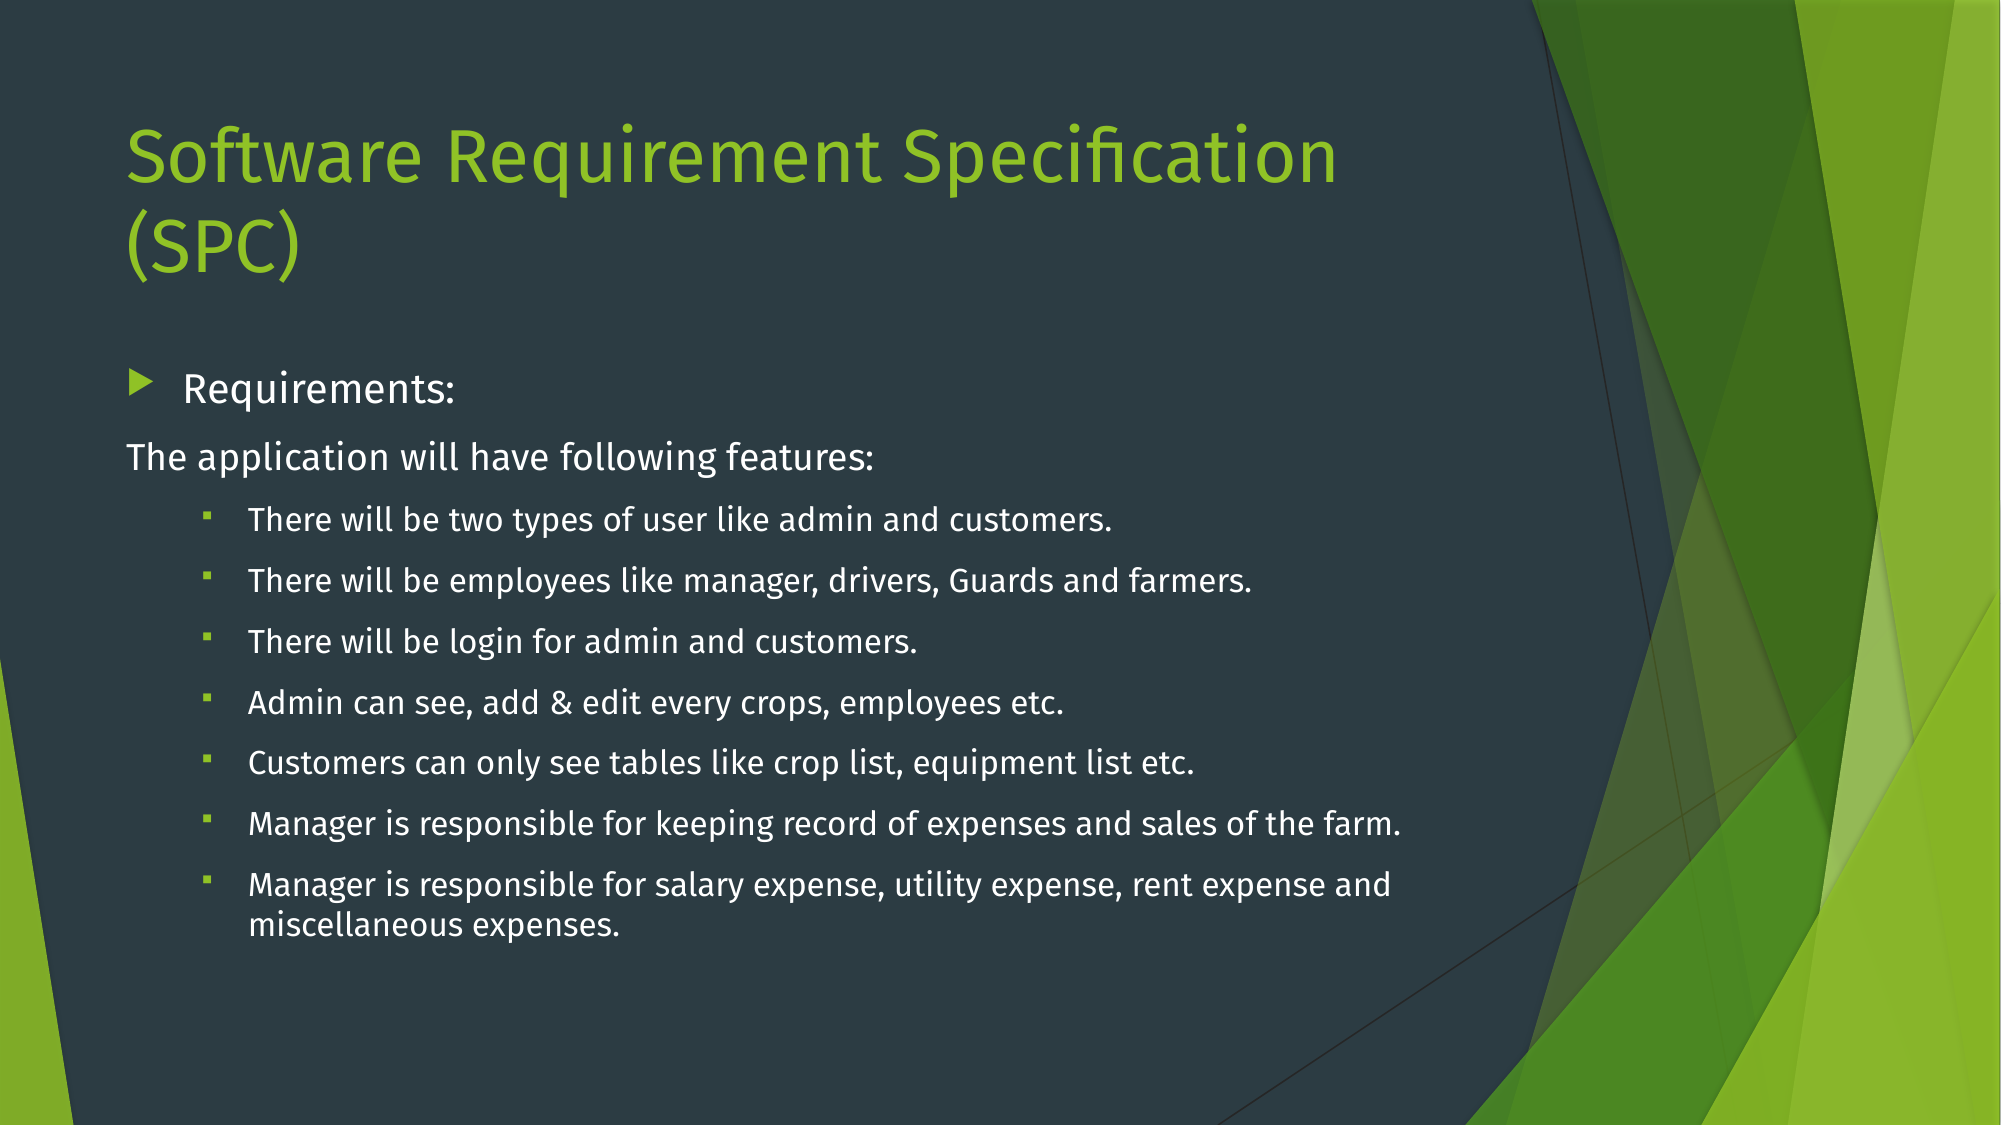

# Software Requirement Specification (SPC)
Requirements:
The application will have following features:
There will be two types of user like admin and customers.
There will be employees like manager, drivers, Guards and farmers.
There will be login for admin and customers.
Admin can see, add & edit every crops, employees etc.
Customers can only see tables like crop list, equipment list etc.
Manager is responsible for keeping record of expenses and sales of the farm.
Manager is responsible for salary expense, utility expense, rent expense and miscellaneous expenses.